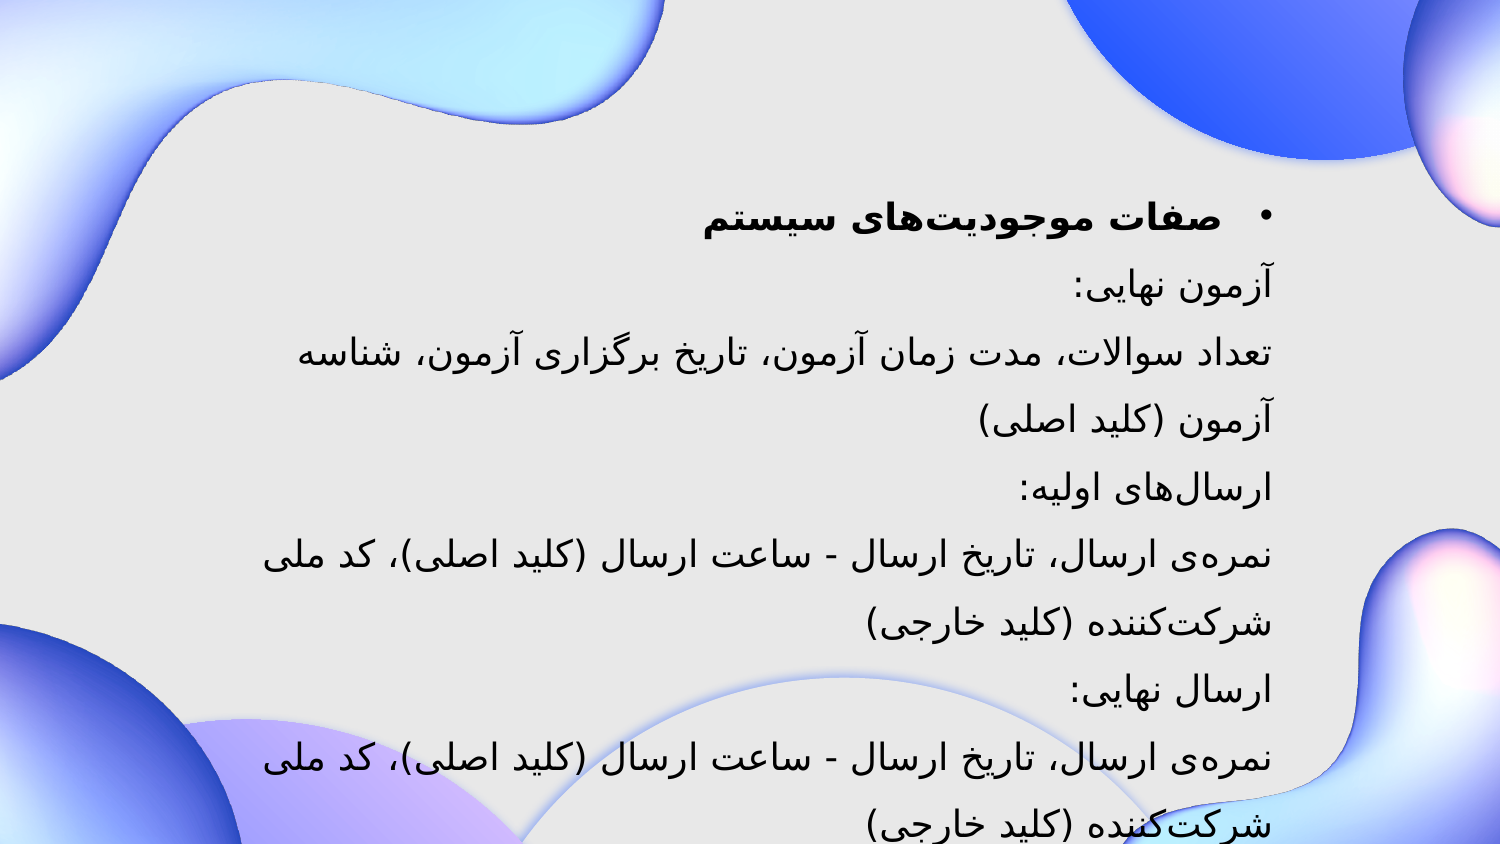

صفات موجودیت‌های سیستم
	آزمون نهایی:
	تعداد سوالات، مدت زمان آزمون، تاریخ برگزاری آزمون، شناسه آزمون (کلید اصلی)
	ارسال‌های اولیه:
	نمره‌ی ارسال، تاریخ ارسال - ساعت ارسال (کلید اصلی)، کد ملی شرکت‌کننده (کلید 	خارجی)
	ارسال نهایی:
	نمره‌ی ارسال، تاریخ ارسال - ساعت ارسال (کلید اصلی)، کد ملی شرکت‌کننده (کلید 	خارجی)